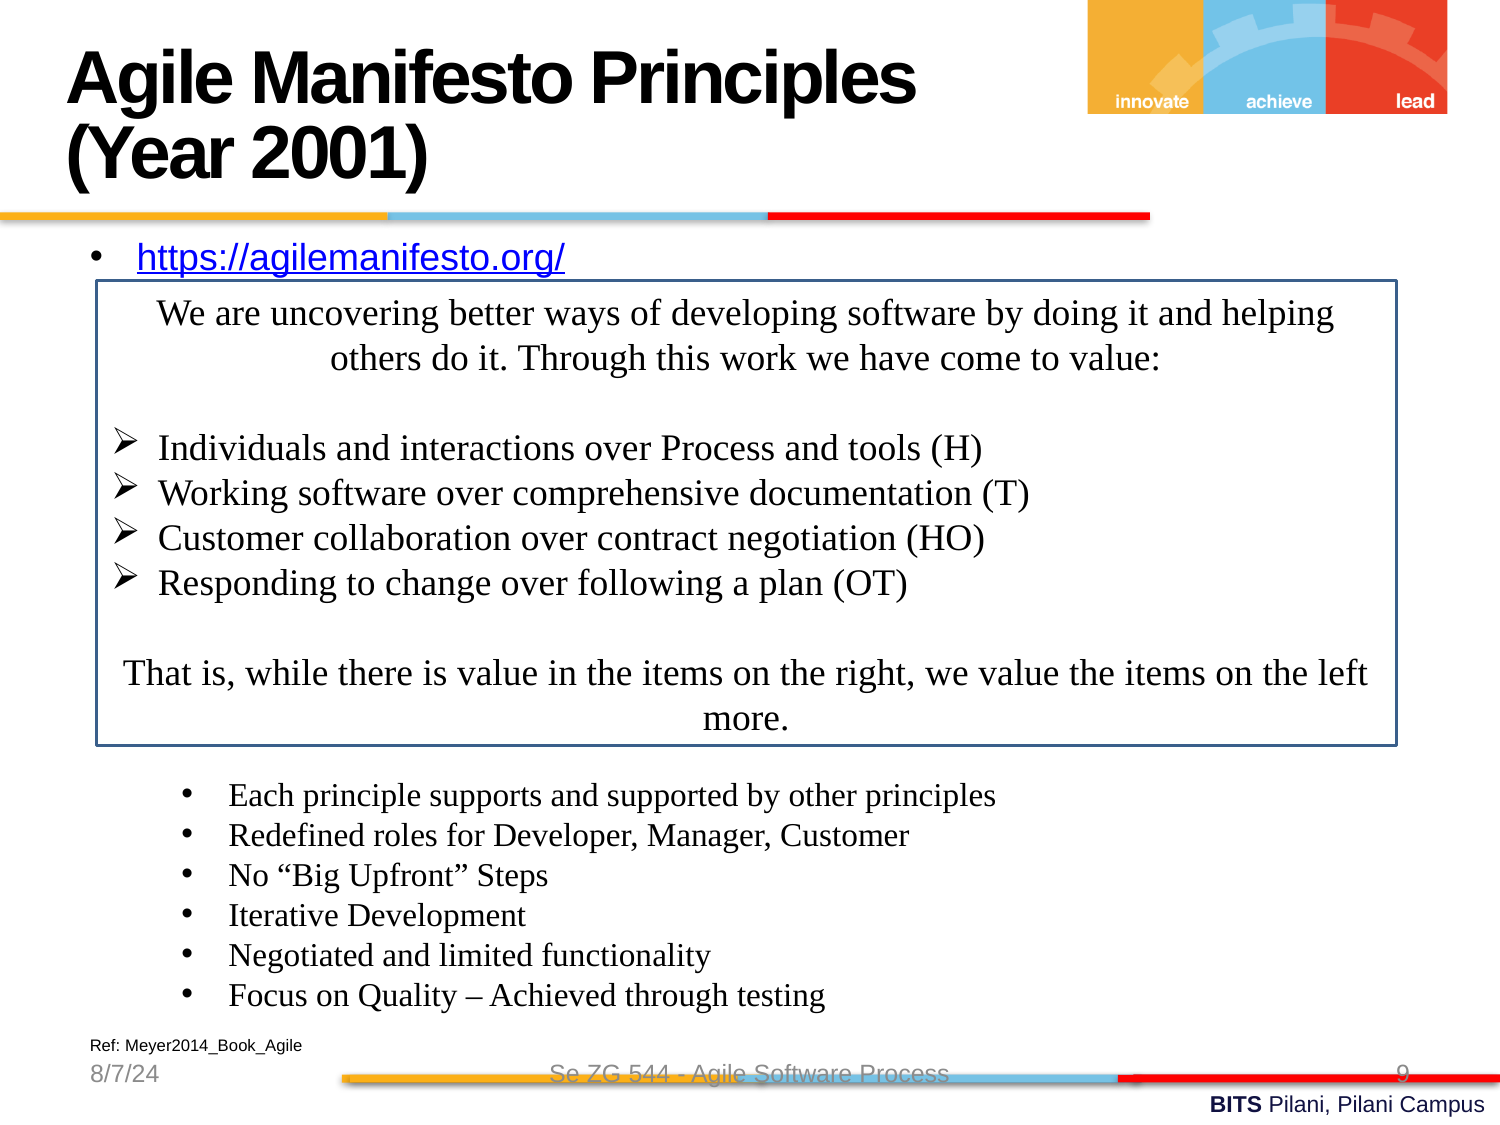

Agile Manifesto Principles
(Year 2001)
https://agilemanifesto.org/
We are uncovering better ways of developing software by doing it and helping others do it. Through this work we have come to value:

Individuals and interactions over Process and tools (H)
Working software over comprehensive documentation (T)
Customer collaboration over contract negotiation (HO)
Responding to change over following a plan (OT)

That is, while there is value in the items on the right, we value the items on the left more.
Each principle supports and supported by other principles
Redefined roles for Developer, Manager, Customer
No “Big Upfront” Steps
Iterative Development
Negotiated and limited functionality
Focus on Quality – Achieved through testing
Ref: Meyer2014_Book_Agile
8/7/24
Se ZG 544 - Agile Software Process
9